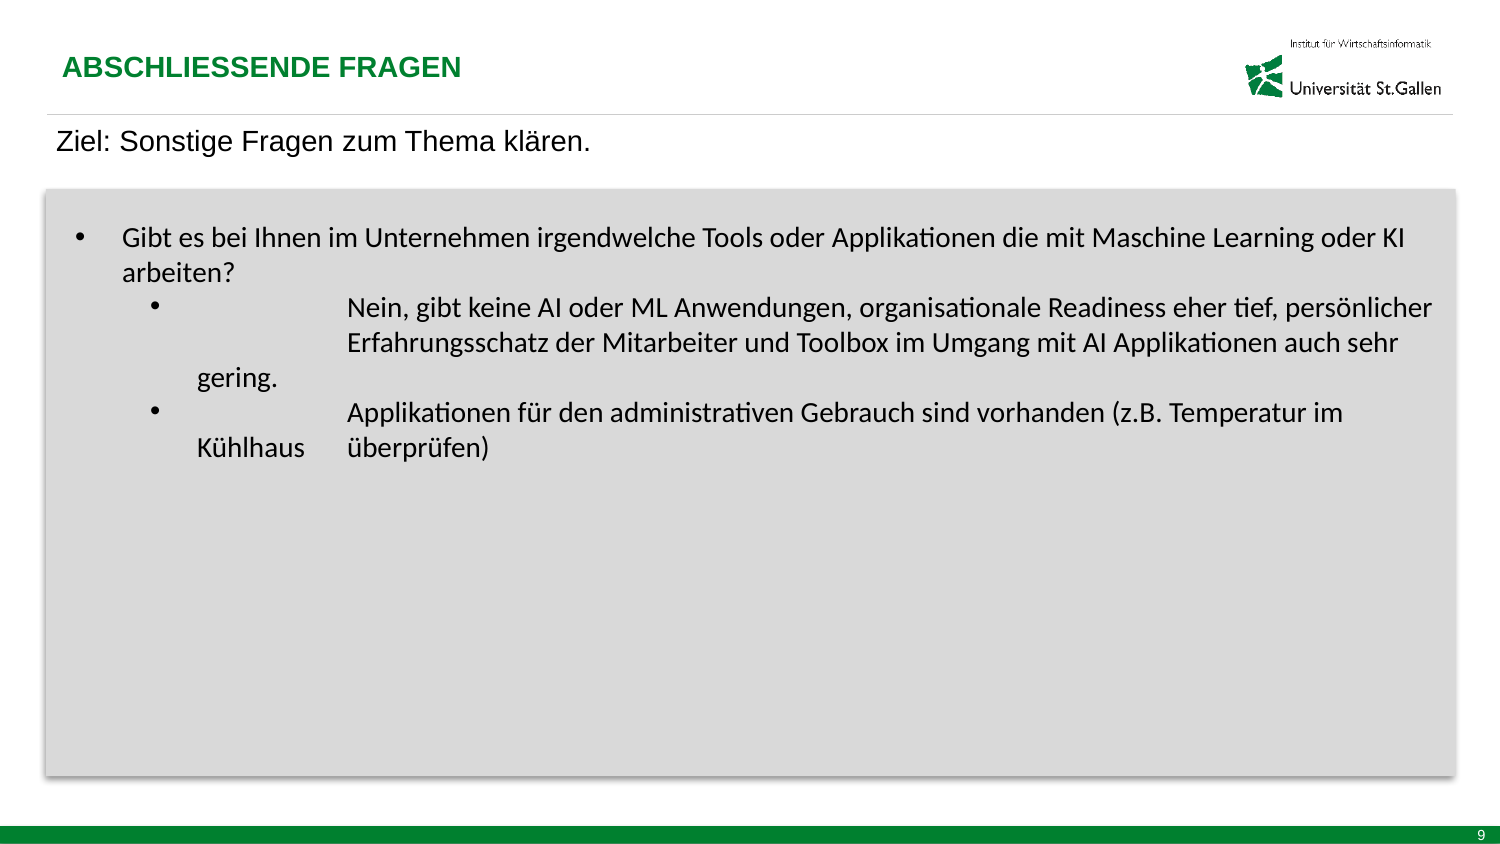

ABSCHLIESSENDE FRAGEN

Ziel: Sonstige Fragen zum Thema klären.
Gibt es bei Ihnen im Unternehmen irgendwelche Tools oder Applikationen die mit Maschine Learning oder KI arbeiten?
	Nein, gibt keine AI oder ML Anwendungen, organisationale Readiness eher tief, persönlicher 	Erfahrungsschatz der Mitarbeiter und Toolbox im Umgang mit AI Applikationen auch sehr gering.
	Applikationen für den administrativen Gebrauch sind vorhanden (z.B. Temperatur im Kühlhaus 	überprüfen)